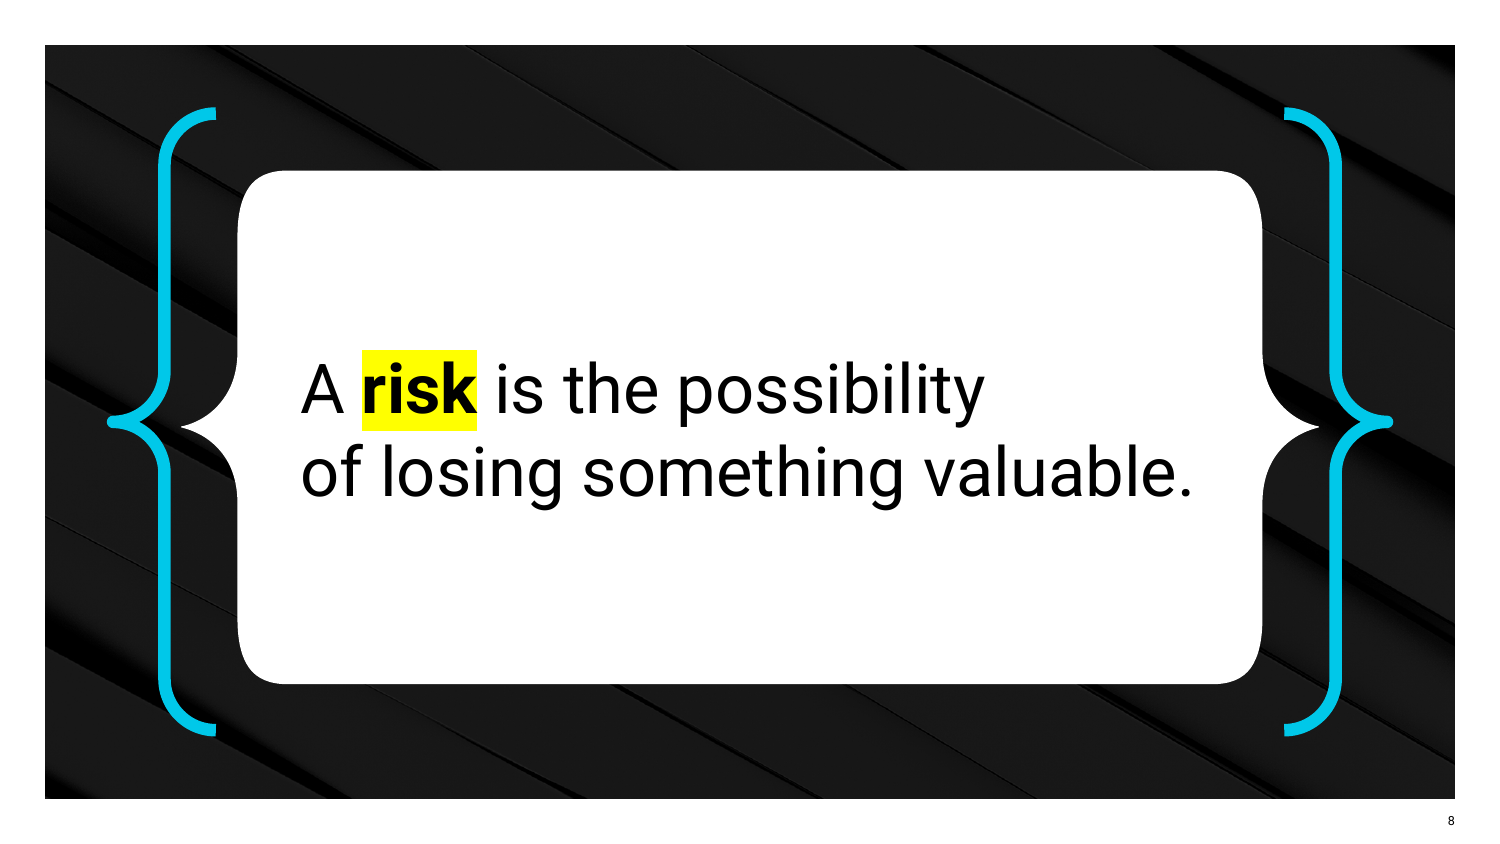

A risk is the possibility
of losing something valuable.

8